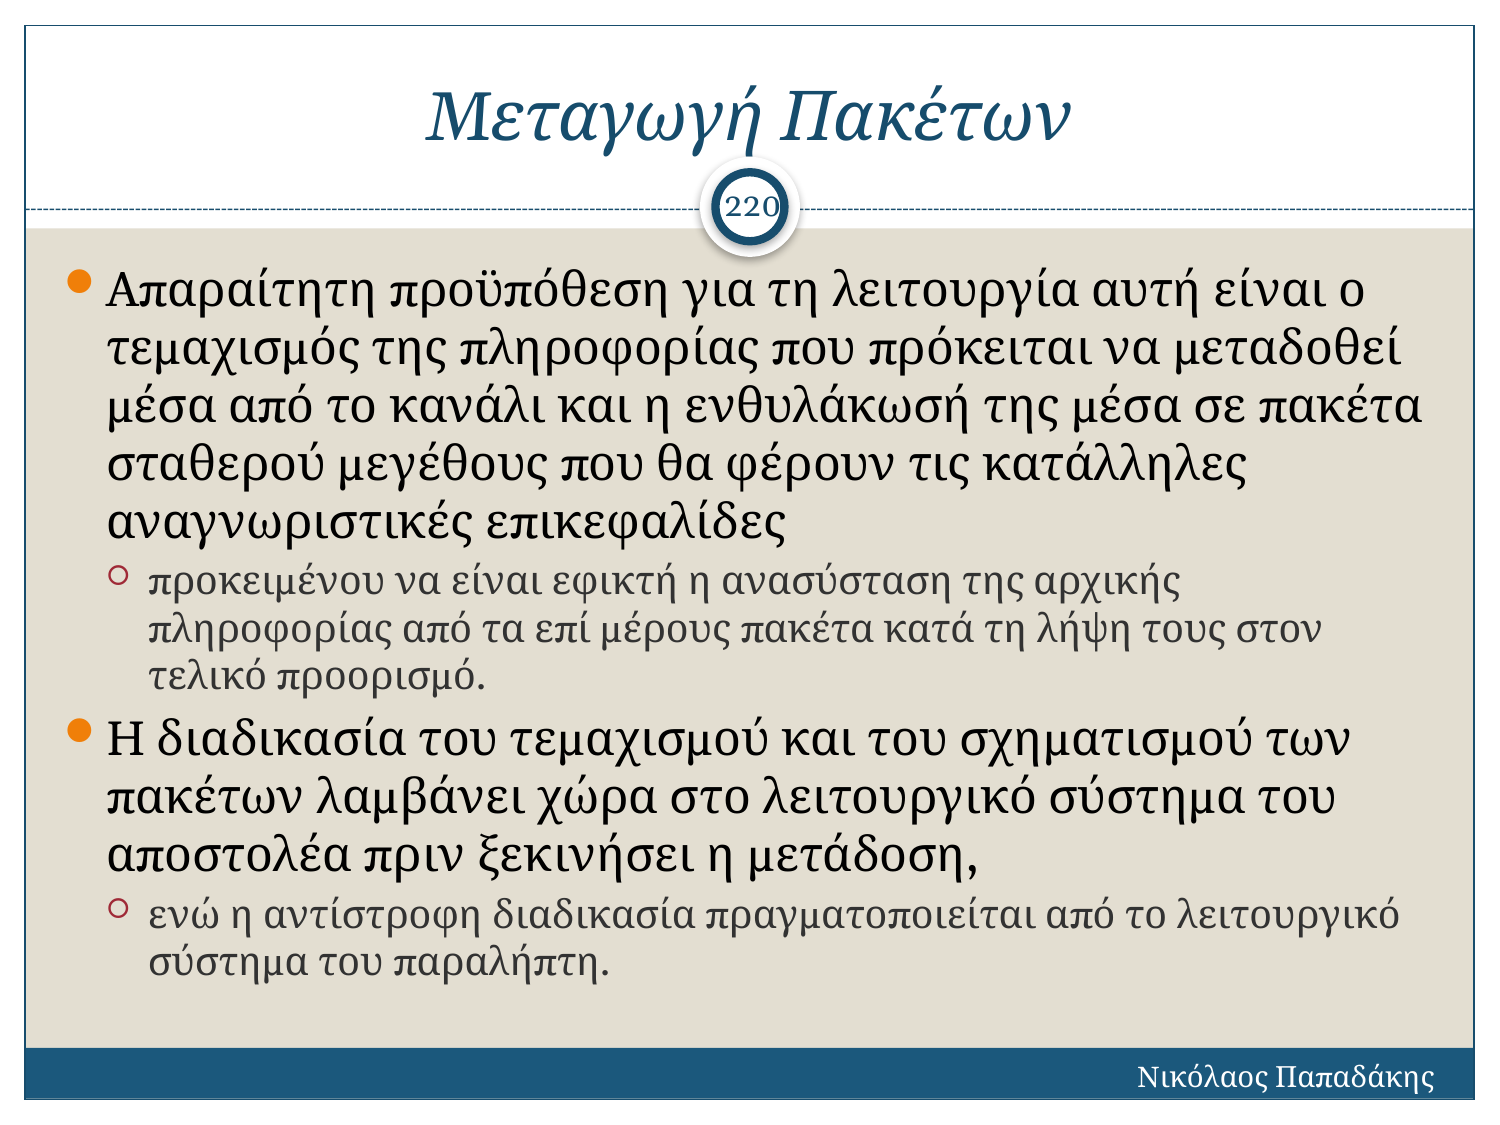

# Μεταγωγή Πακέτων
220
Απαραίτητη προϋπόθεση για τη λειτουργία αυτή είναι ο τεμαχισμός της πληροφορίας που πρόκειται να μεταδοθεί μέσα από το κανάλι και η ενθυλάκωσή της μέσα σε πακέτα σταθερού μεγέθους που θα φέρουν τις κατάλληλες αναγνωριστικές επικεφαλίδες
προκειμένου να είναι εφικτή η ανασύσταση της αρχικής πληροφορίας από τα επί μέρους πακέτα κατά τη λήψη τους στον τελικό προορισμό.
Η διαδικασία του τεμαχισμού και του σχηματισμού των πακέτων λαμβάνει χώρα στο λειτουργικό σύστημα του αποστολέα πριν ξεκινήσει η μετάδοση,
ενώ η αντίστροφη διαδικασία πραγματοποιείται από το λειτουργικό σύστημα του παραλήπτη.

Νικόλαος Παπαδάκης